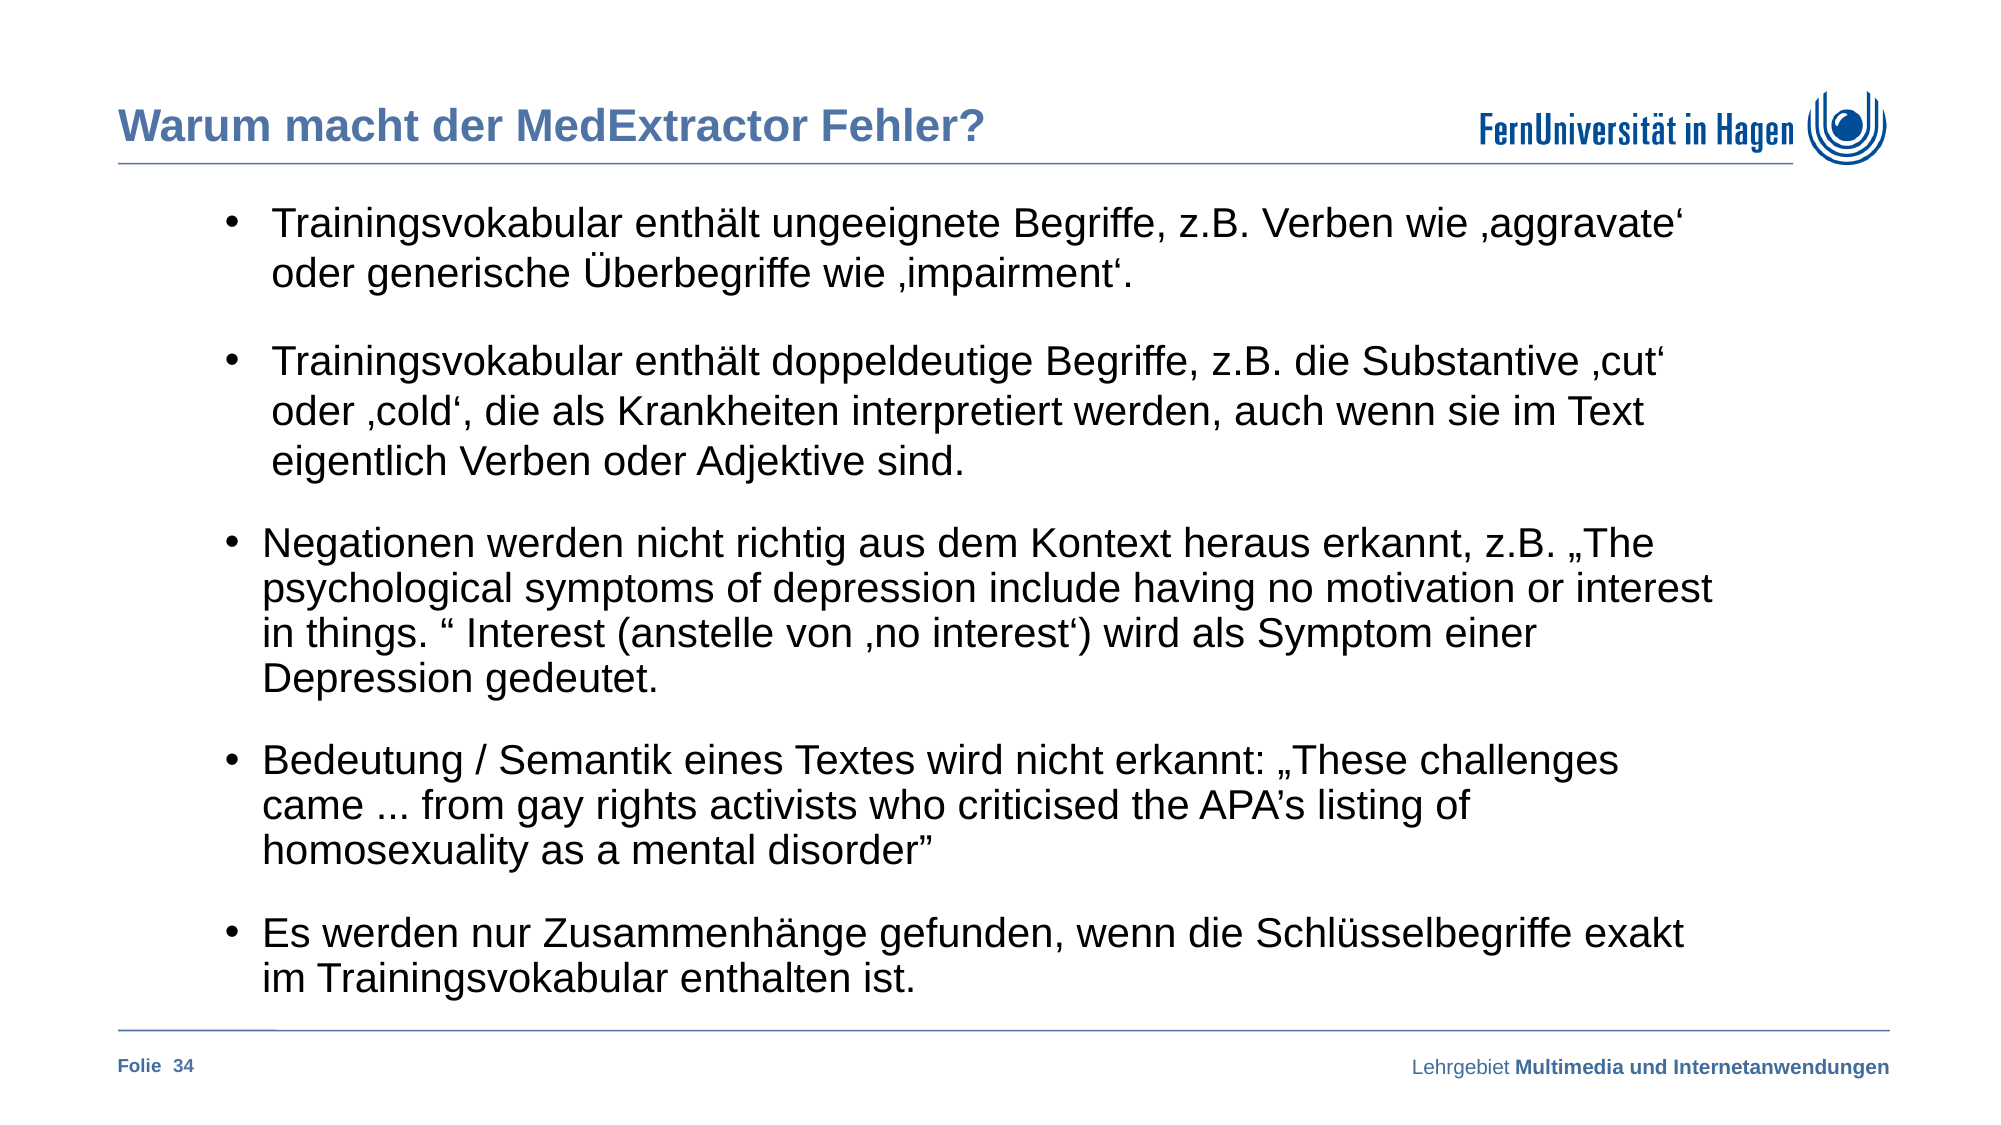

Warum macht der MedExtractor Fehler?
Trainingsvokabular enthält ungeeignete Begriffe, z.B. Verben wie ‚aggravate‘ oder generische Überbegriffe wie ‚impairment‘.
Trainingsvokabular enthält doppeldeutige Begriffe, z.B. die Substantive ‚cut‘ oder ‚cold‘, die als Krankheiten interpretiert werden, auch wenn sie im Text eigentlich Verben oder Adjektive sind.
Negationen werden nicht richtig aus dem Kontext heraus erkannt, z.B. „The psychological symptoms of depression include having no motivation or interest in things. “ Interest (anstelle von ‚no interest‘) wird als Symptom einer Depression gedeutet.
Bedeutung / Semantik eines Textes wird nicht erkannt: „These challenges came ... from gay rights activists who criticised the APA’s listing of homosexuality as a mental disorder”
Es werden nur Zusammenhänge gefunden, wenn die Schlüsselbegriffe exakt im Trainingsvokabular enthalten ist.
34